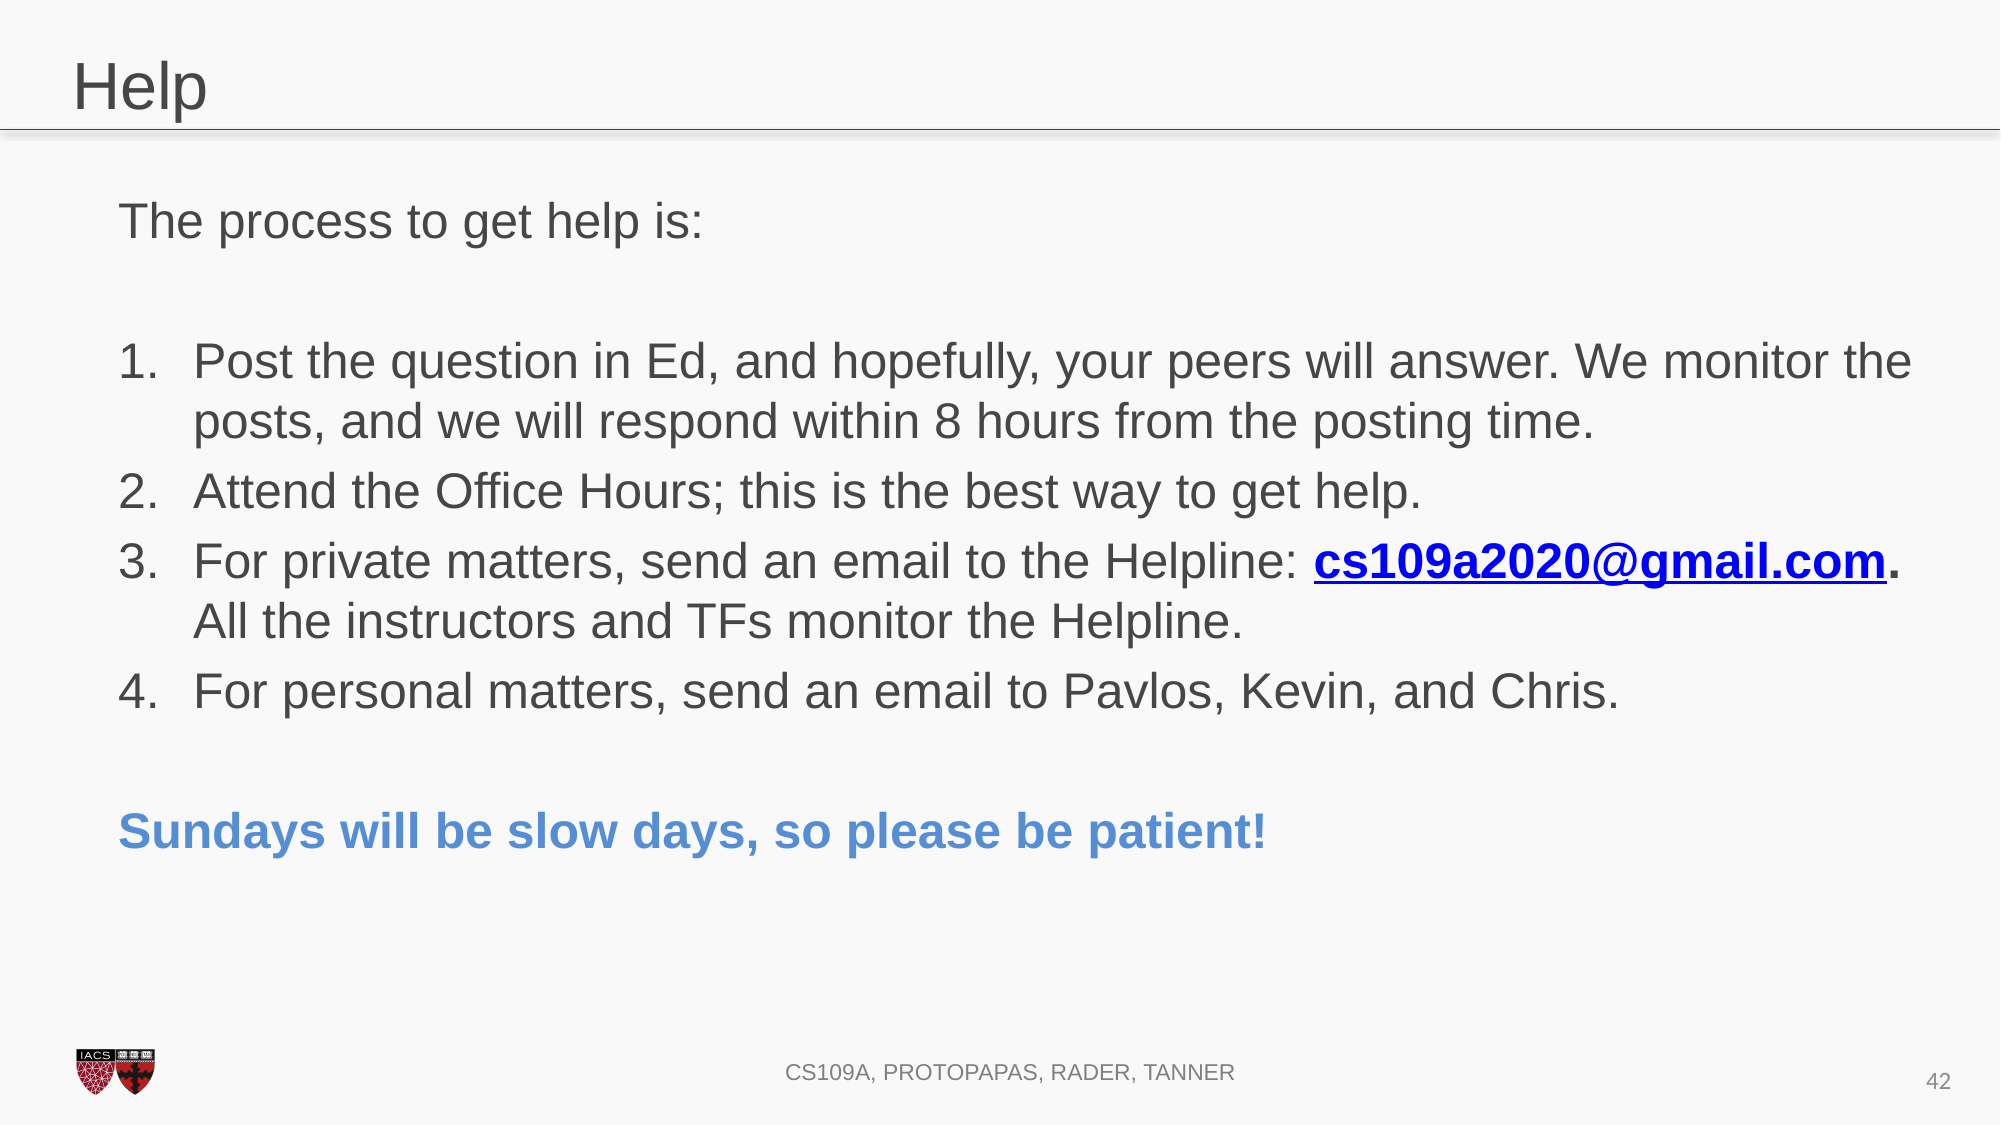

# Help
The process to get help is:

Post the question in Ed, and hopefully, your peers will answer. We monitor the posts, and we will respond within 8 hours from the posting time.
Attend the Office Hours; this is the best way to get help.
For private matters, send an email to the Helpline: cs109a2020@gmail.com. All the instructors and TFs monitor the Helpline.
For personal matters, send an email to Pavlos, Kevin, and Chris.

Sundays will be slow days, so please be patient!

42